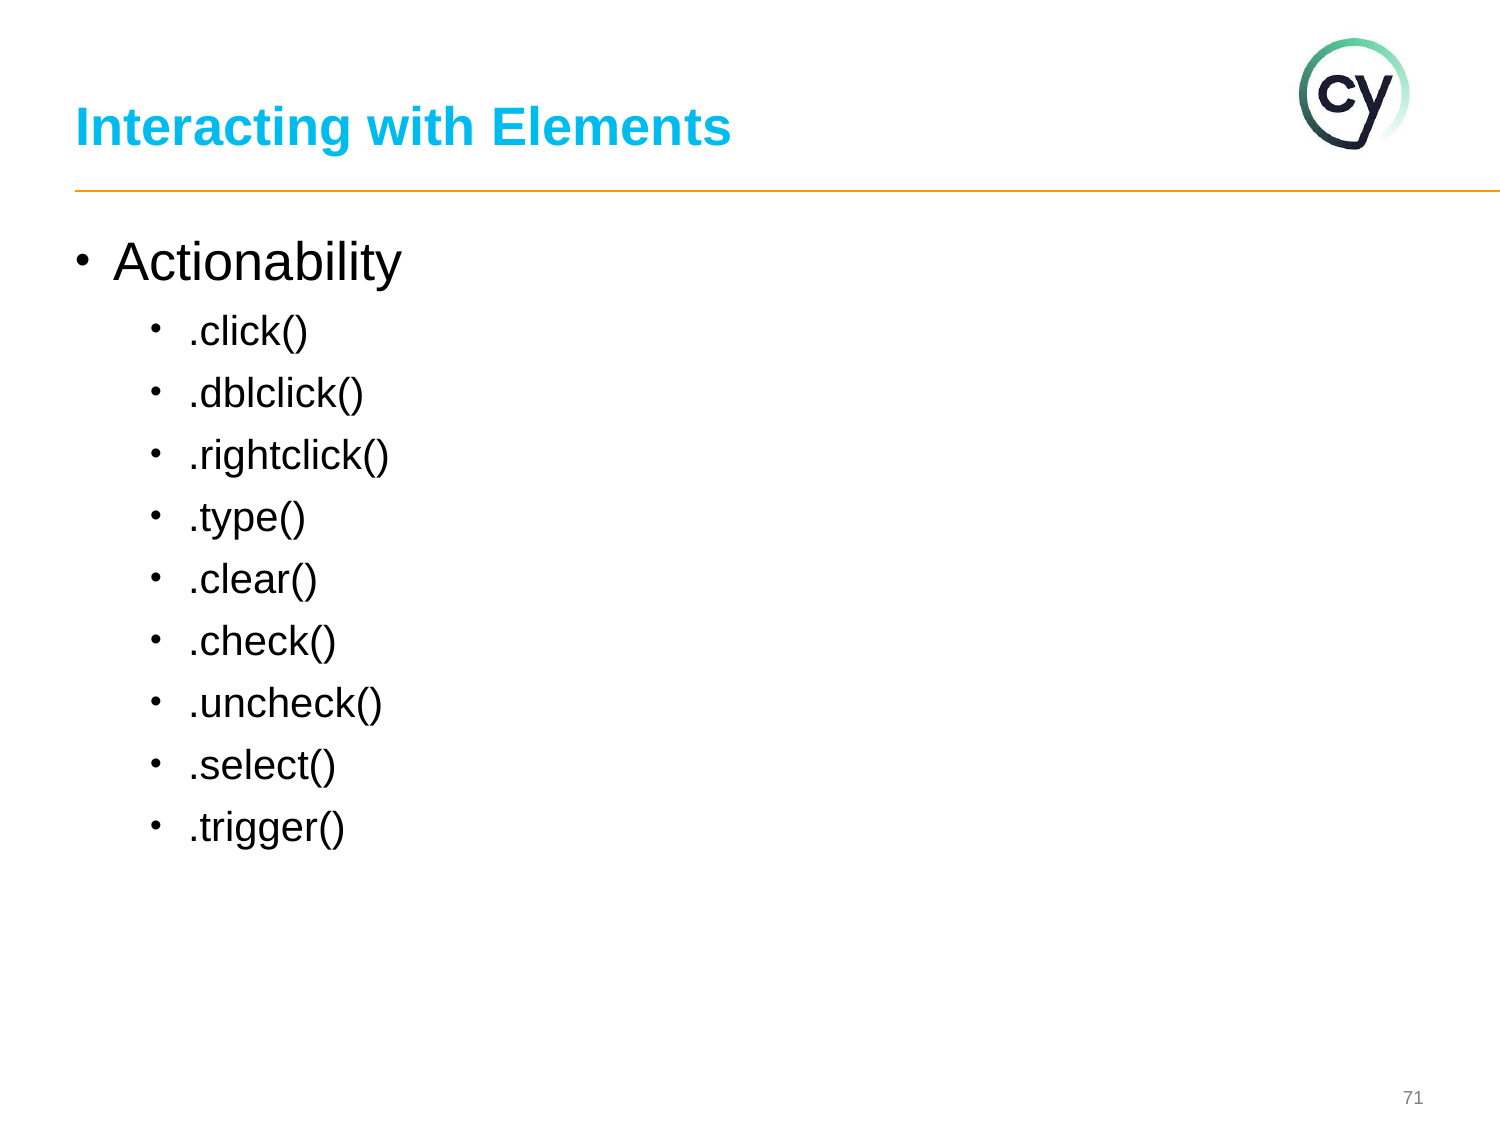

# Interacting with Elements
Actionability
.click()
.dblclick()
.rightclick()
.type()
.clear()
.check()
.uncheck()
.select()
.trigger()